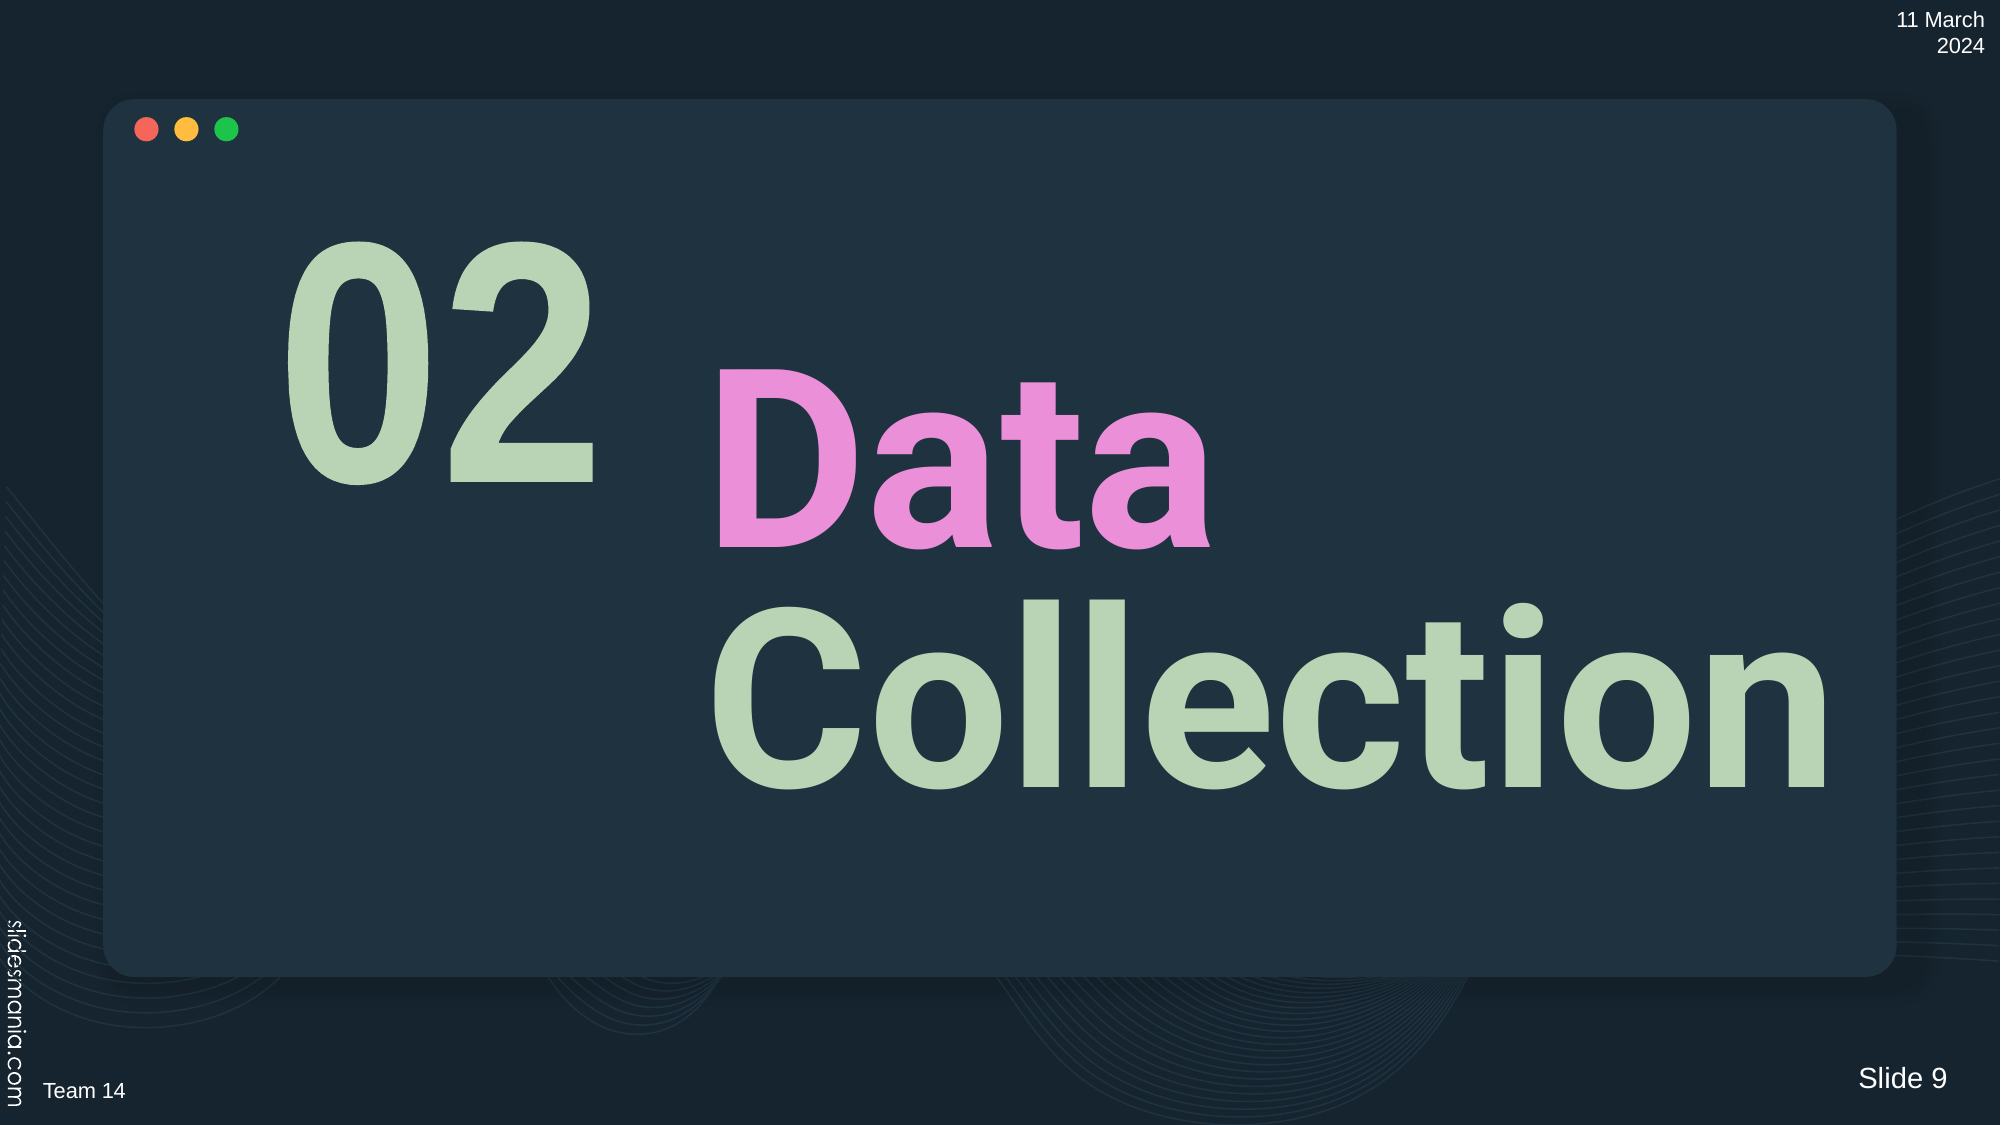

11 March 2024
# Data Collection
02
Slide 9
Team 14